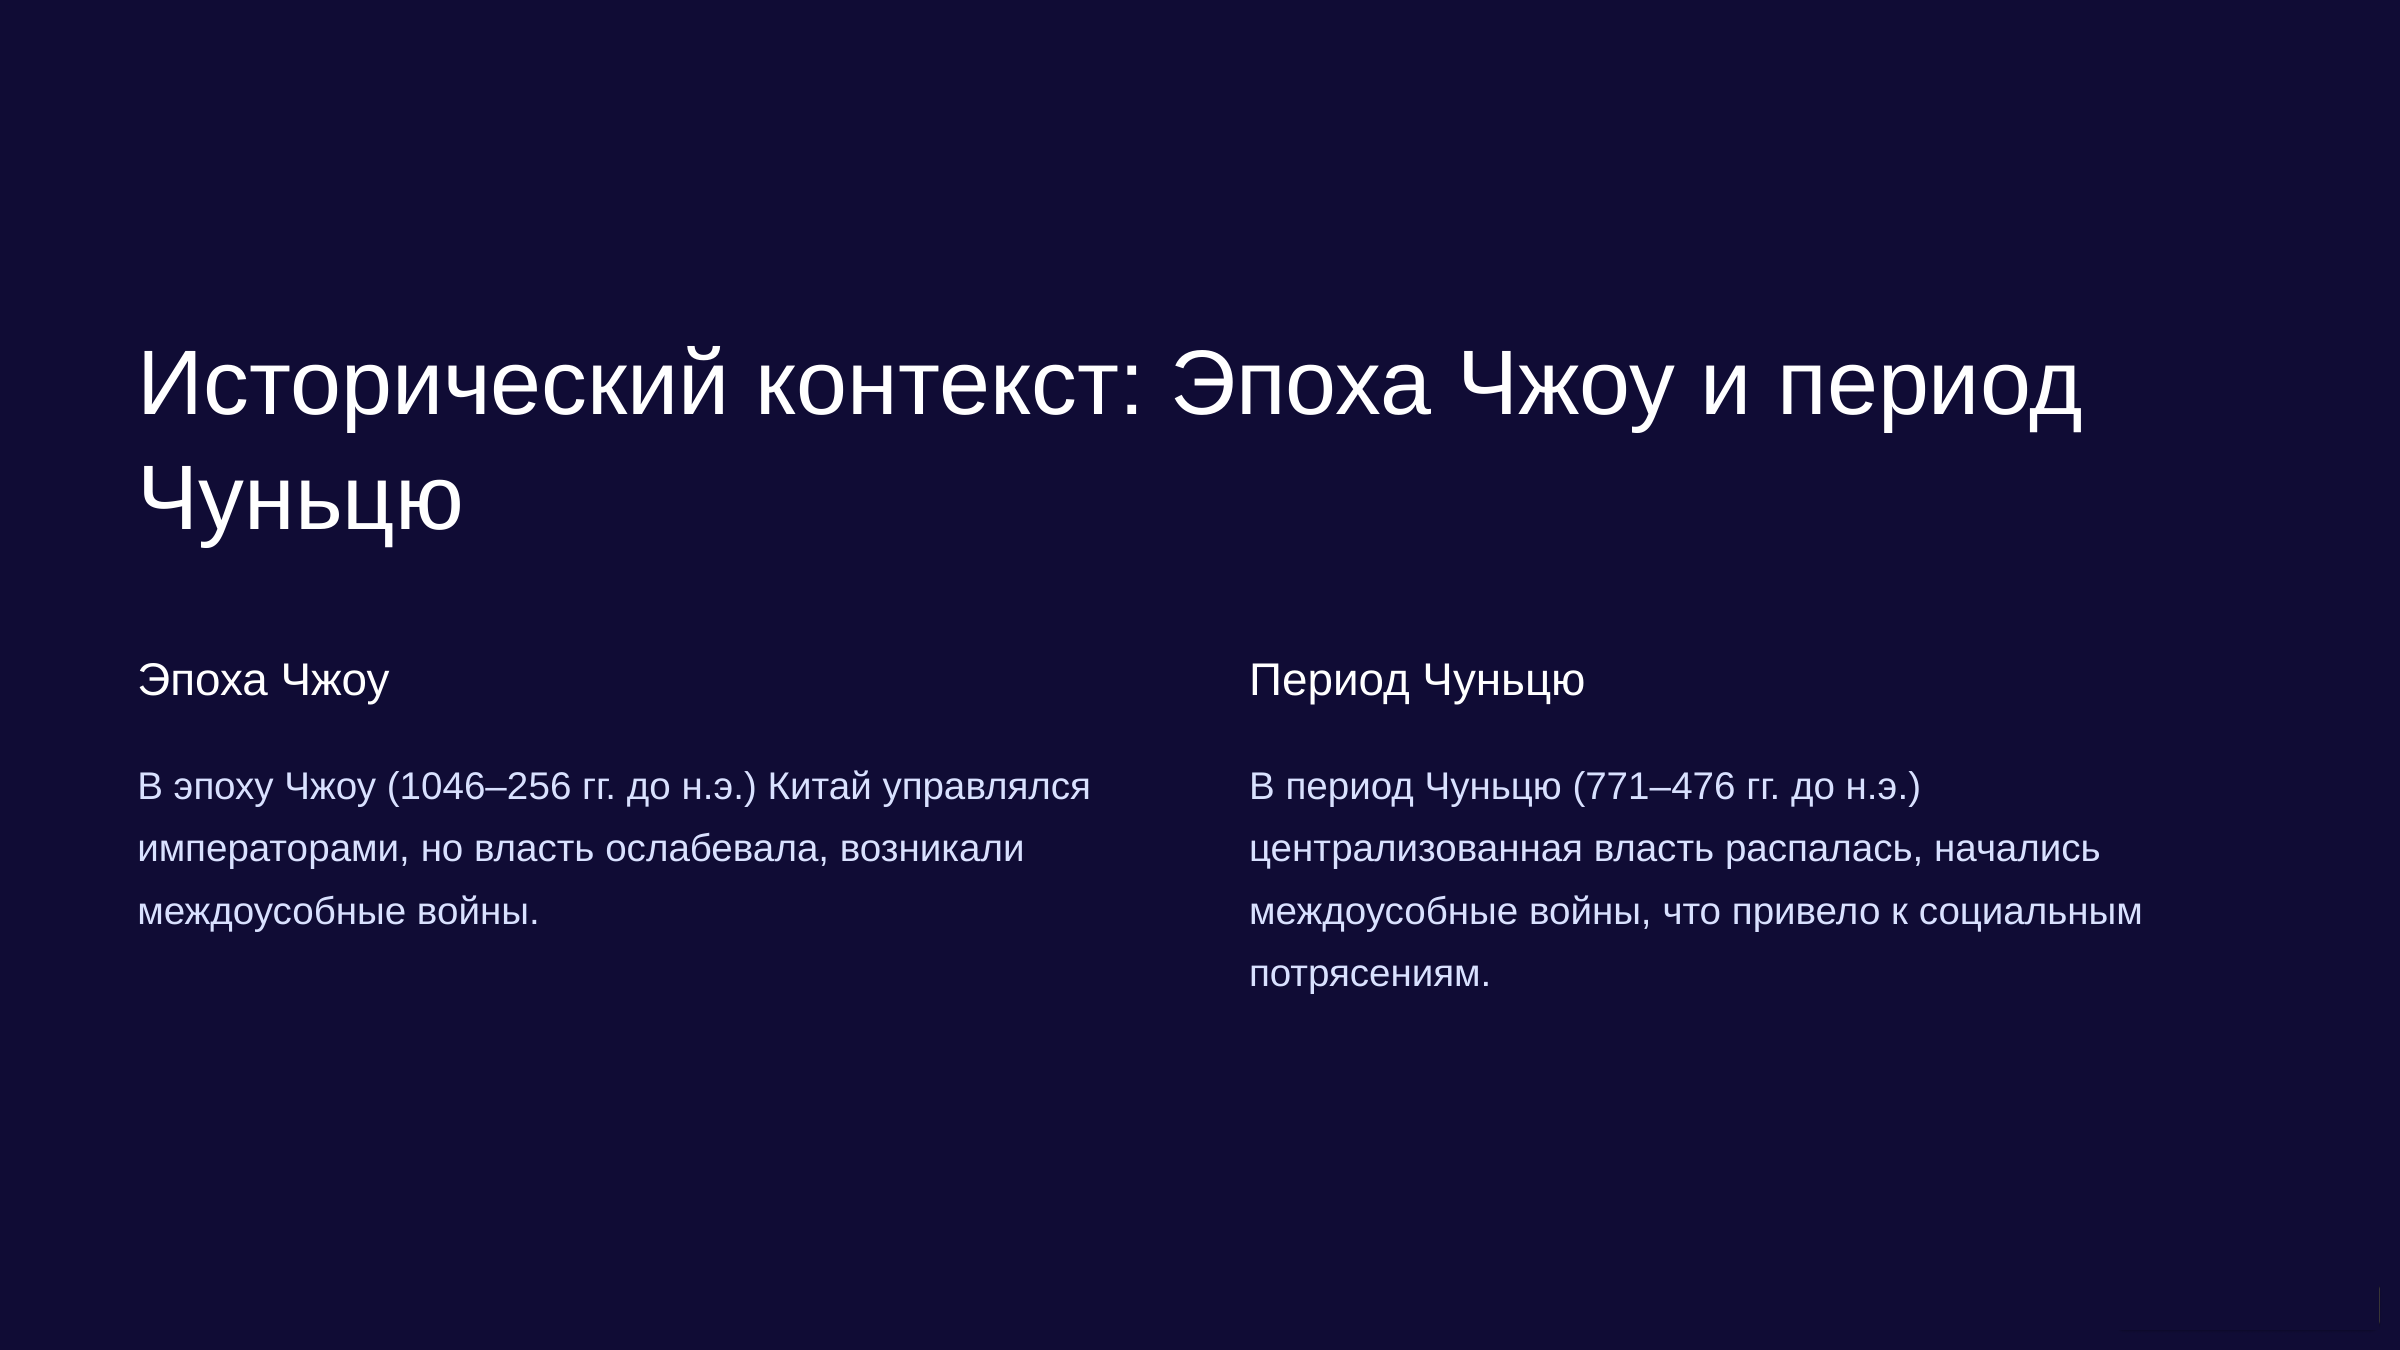

Исторический контекст: Эпоха Чжоу и период Чуньцю
Эпоха Чжоу
Период Чуньцю
В эпоху Чжоу (1046–256 гг. до н.э.) Китай управлялся императорами, но власть ослабевала, возникали междоусобные войны.
В период Чуньцю (771–476 гг. до н.э.) централизованная власть распалась, начались междоусобные войны, что привело к социальным потрясениям.